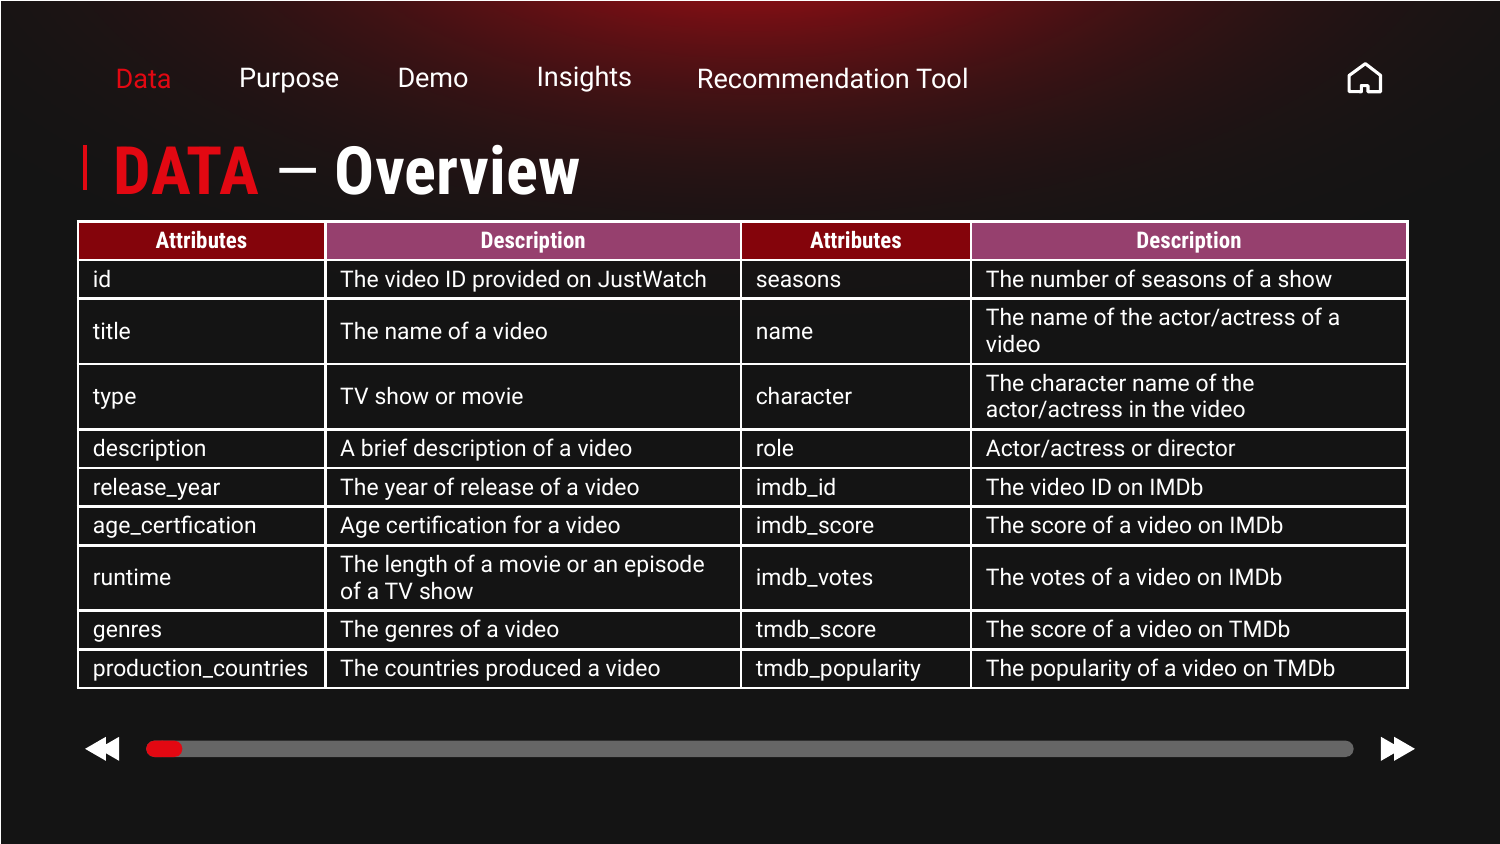

Insights
Demo
Purpose
Data
Recommendation Tool

# DATA — Overview
| Attributes | Description | Attributes | Description |
| --- | --- | --- | --- |
| id | The video ID provided on JustWatch | seasons | The number of seasons of a show |
| title | The name of a video | name | The name of the actor/actress of a video |
| type | TV show or movie | character | The character name of the actor/actress in the video |
| description | A brief description of a video | role | Actor/actress or director |
| release\_year | The year of release of a video | imdb\_id | The video ID on IMDb |
| age\_certfication | Age certification for a video | imdb\_score | The score of a video on IMDb |
| runtime | The length of a movie or an episode of a TV show | imdb\_votes | The votes of a video on IMDb |
| genres | The genres of a video | tmdb\_score | The score of a video on TMDb |
| production\_countries | The countries produced a video | tmdb\_popularity | The popularity of a video on TMDb |